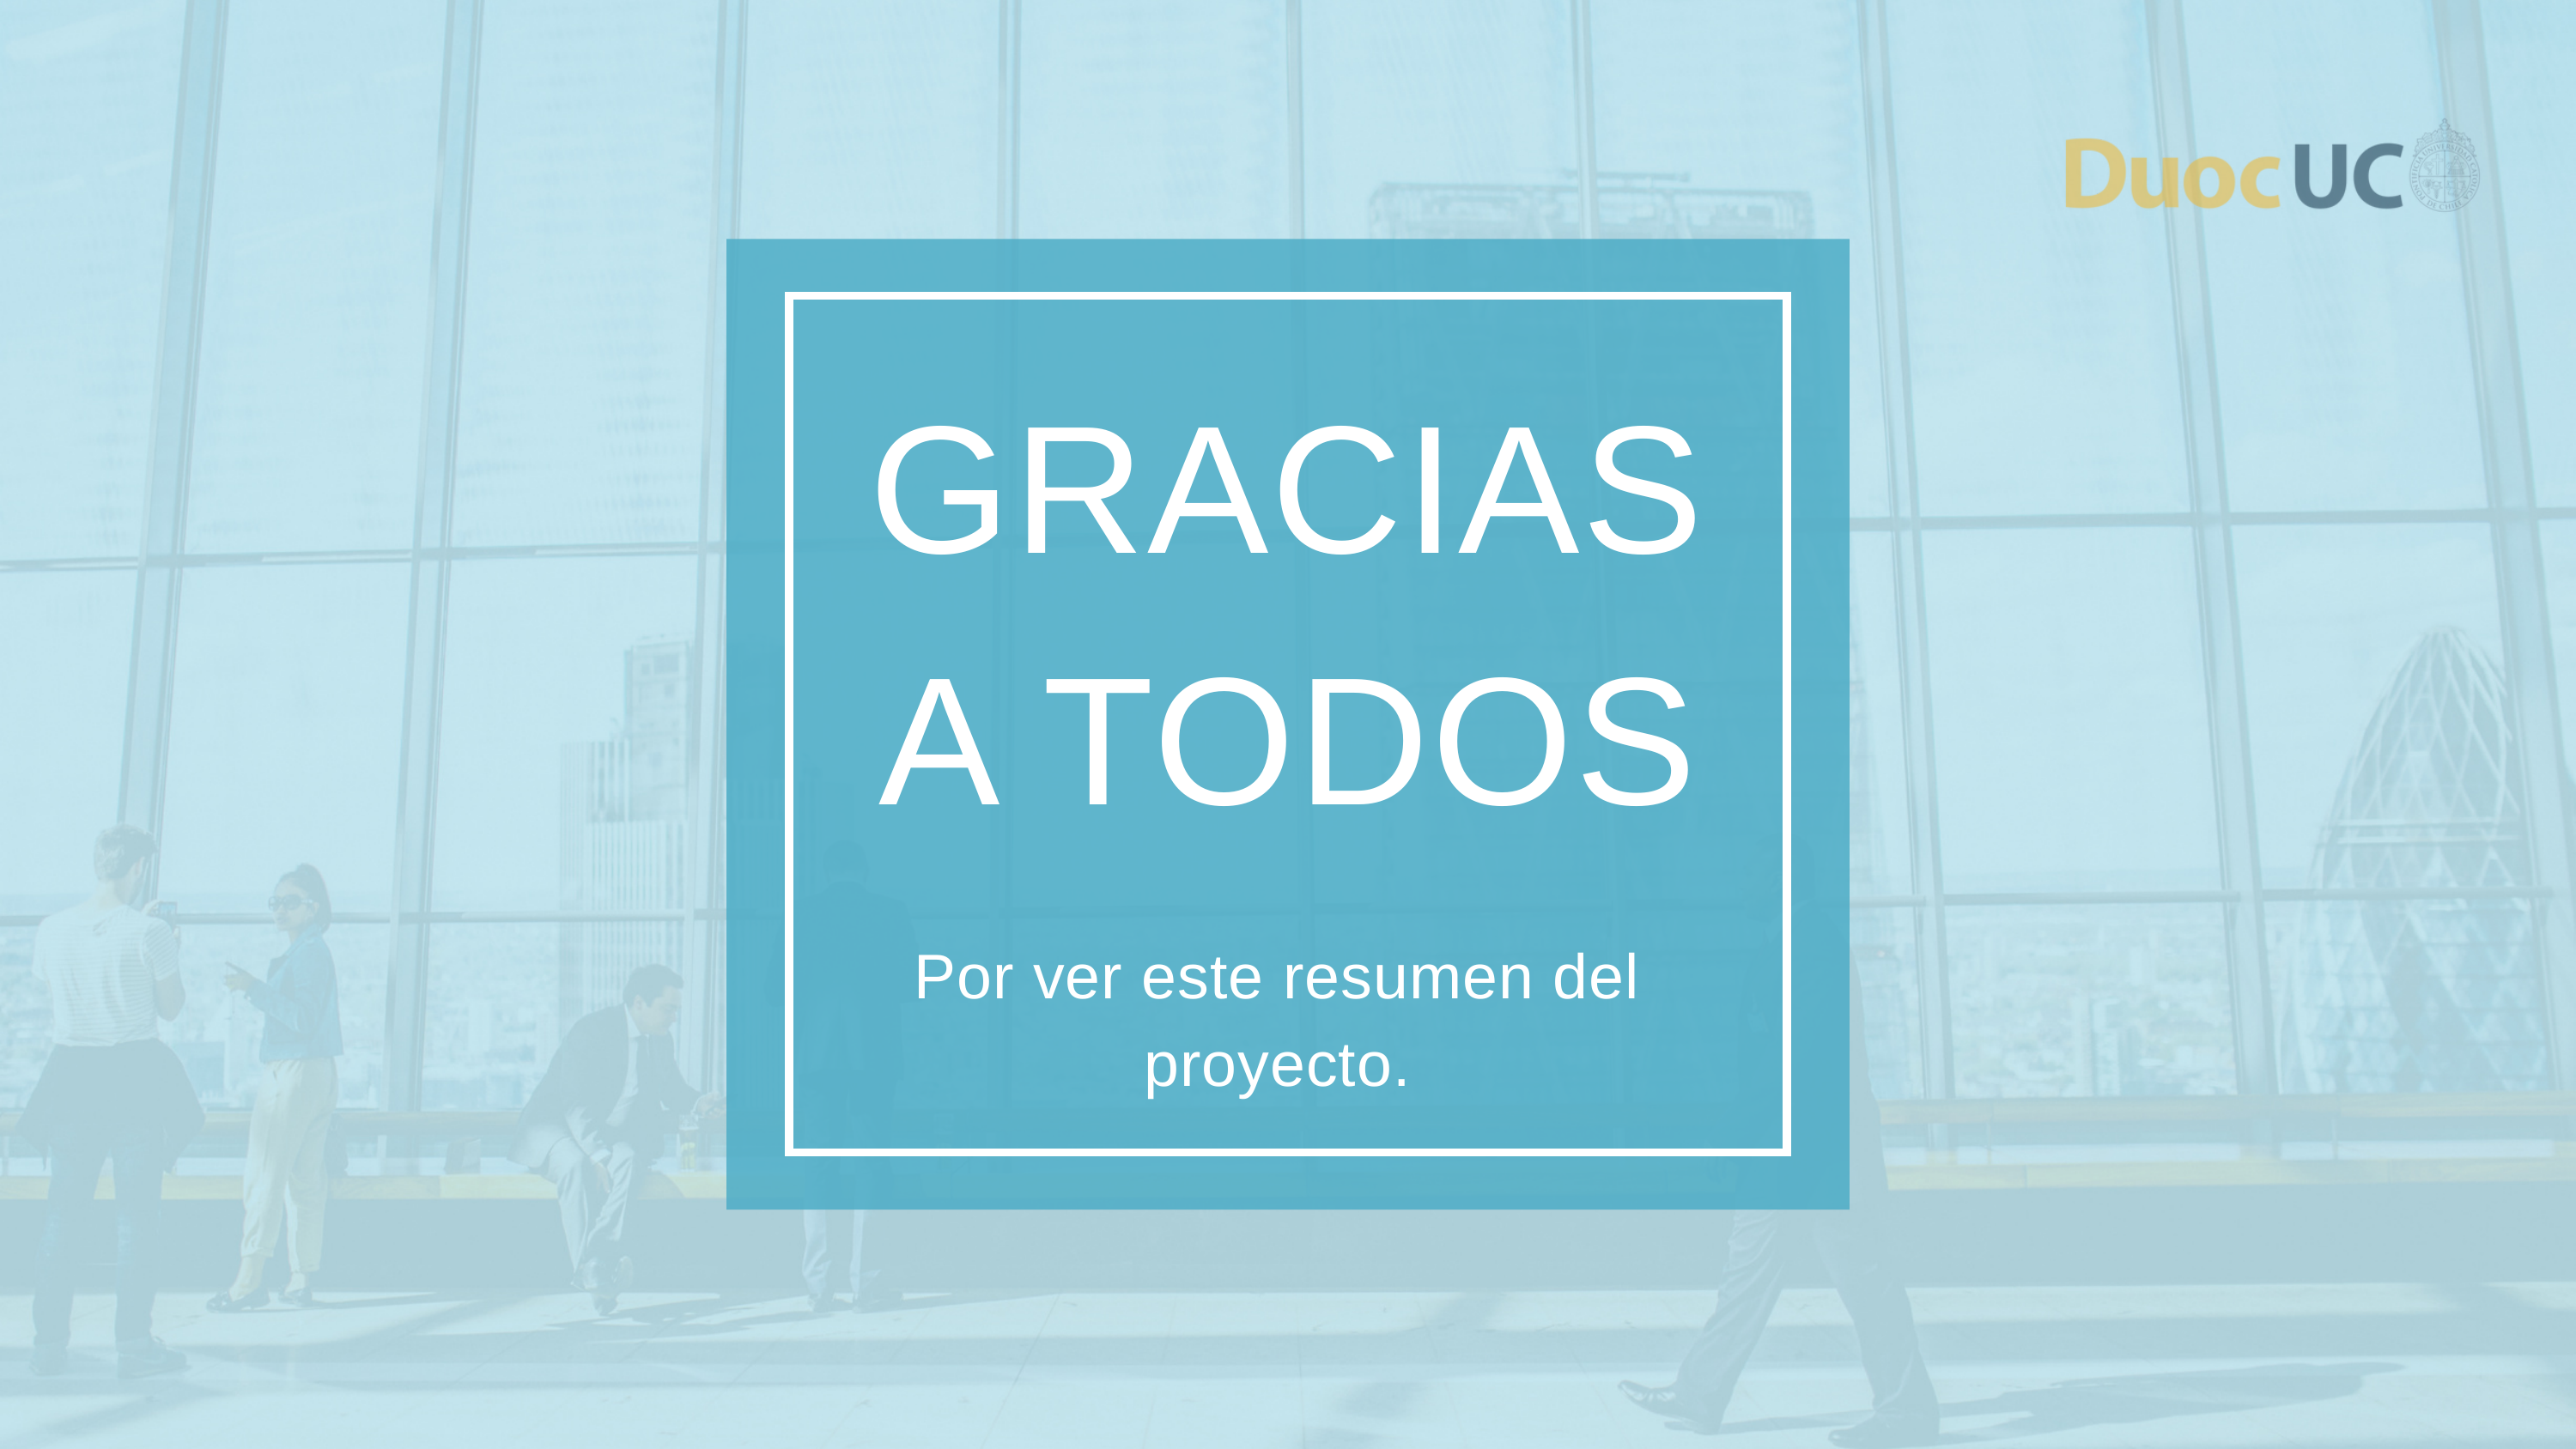

GRACIAS A TODOS
Por ver este resumen del proyecto.